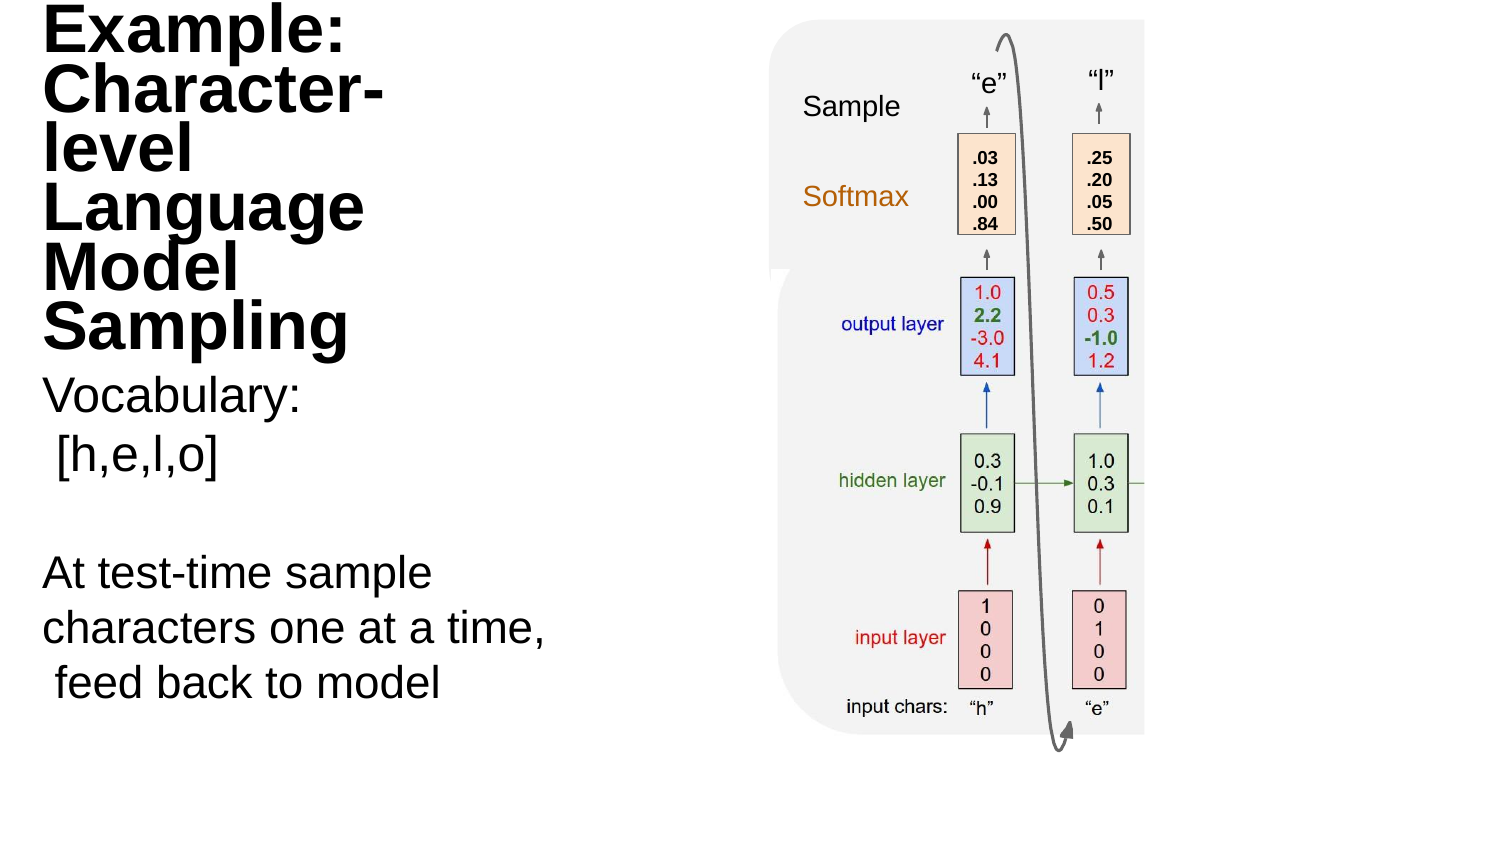

“l”
# Example:  Character-level  Language Model  Sampling
“e”
“l”	“o”

.11	.11
.17	.02
.68	.08
.03	.79
Sample

.03
.13
.00
.84
.25
.20
.05
.50

Softmax

Vocabulary:  [h,e,l,o]

At test-time sample  characters one at a time,  feed back to model